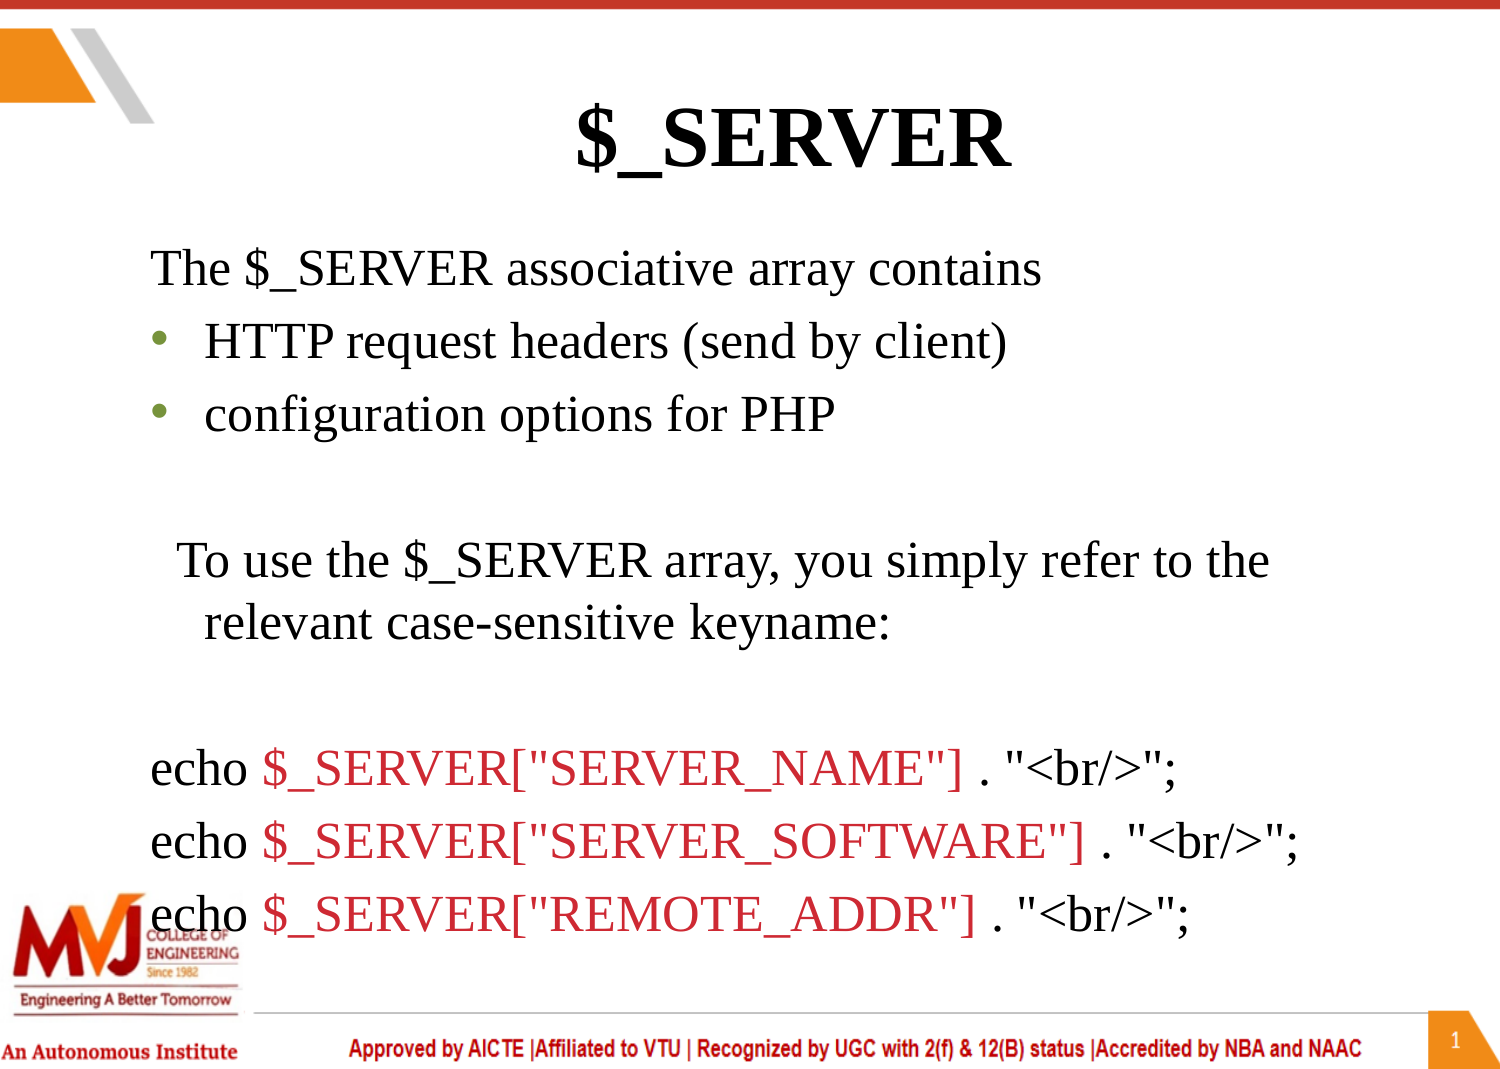

# $_SERVER
The $_SERVER associative array contains
HTTP request headers (send by client)
configuration options for PHP

  To use the $_SERVER array, you simply refer to the relevant case-sensitive keyname:

echo $_SERVER["SERVER_NAME"] . "<br/>";
echo $_SERVER["SERVER_SOFTWARE"] . "<br/>";
echo $_SERVER["REMOTE_ADDR"] . "<br/>";